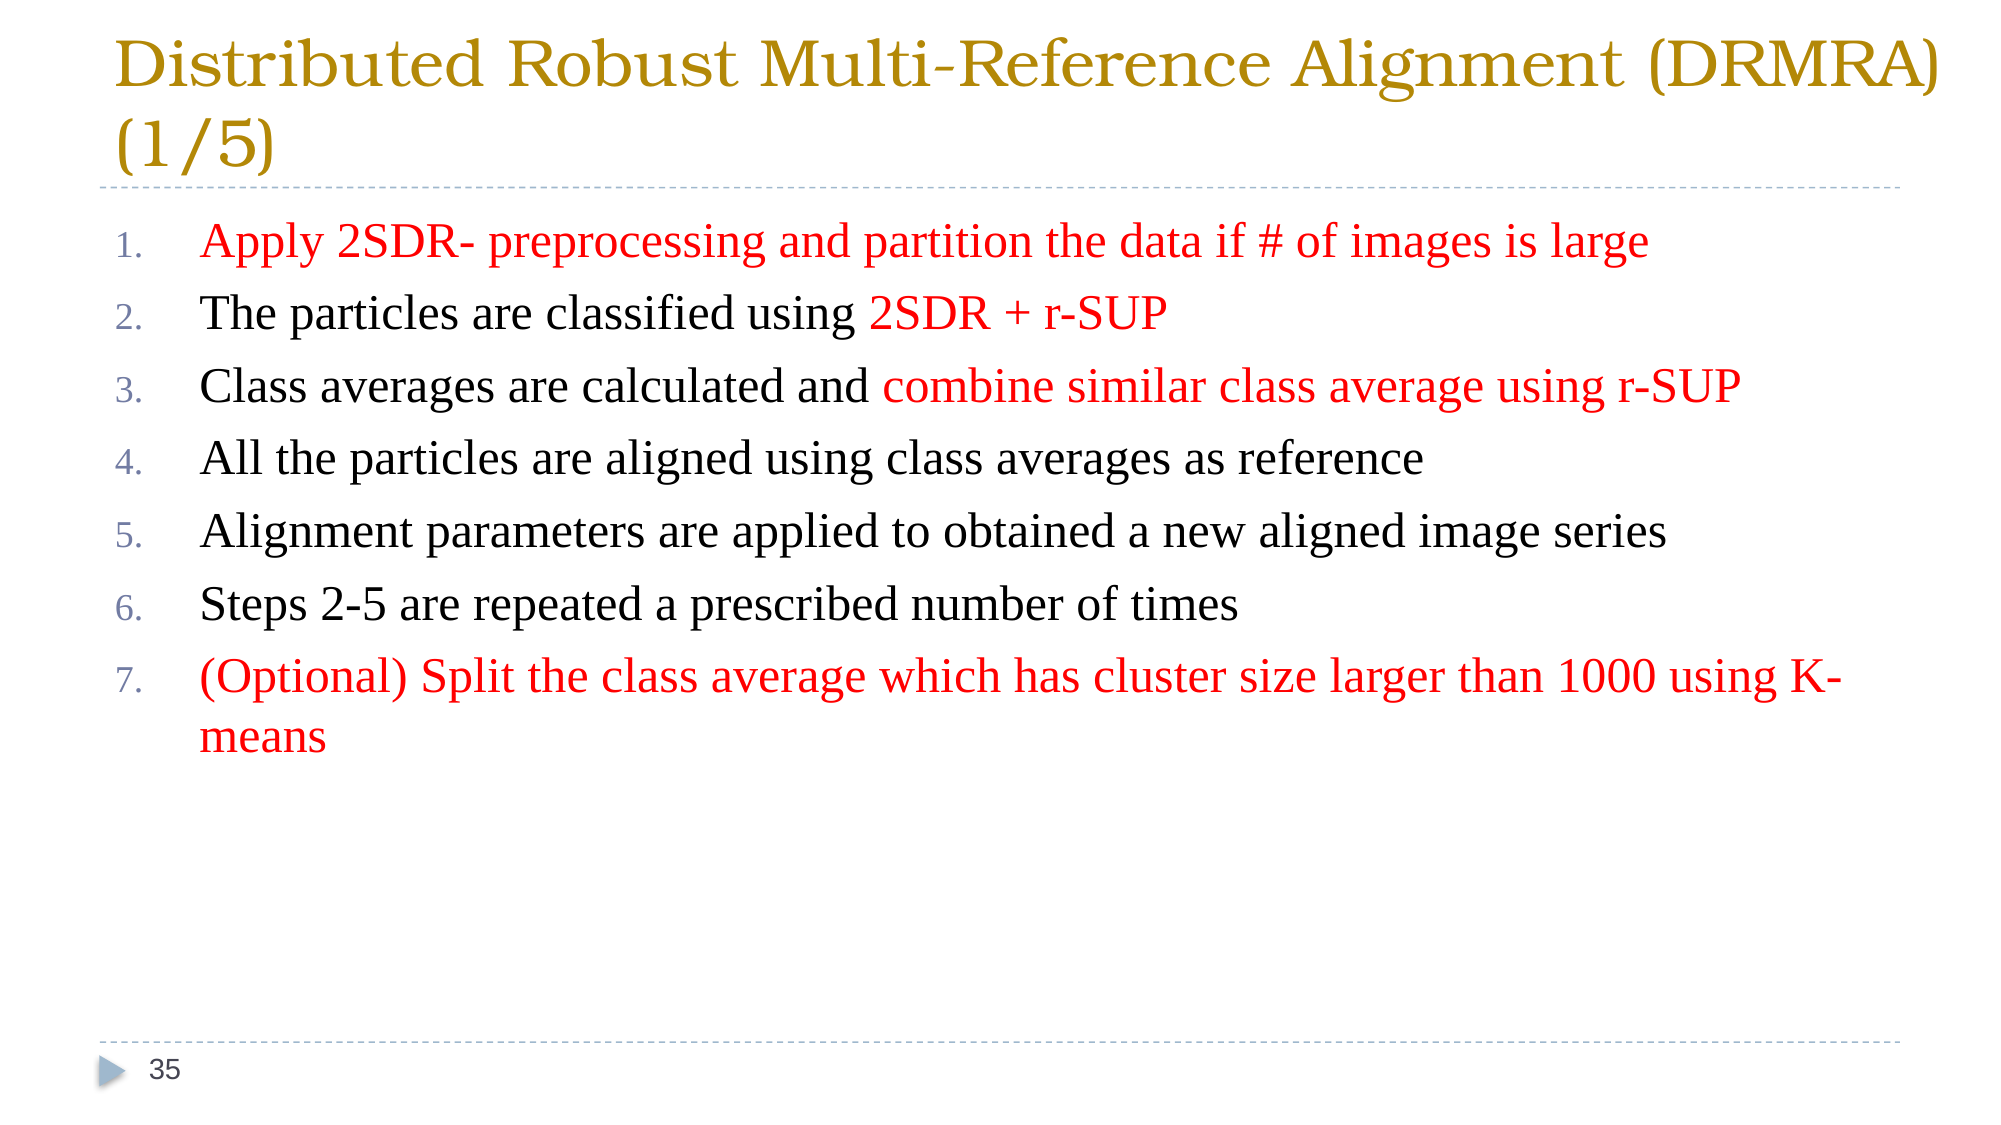

# Distributed Robust Multi-Reference Alignment (DRMRA)(1/5)
Apply 2SDR- preprocessing and partition the data if # of images is large
The particles are classified using 2SDR + r-SUP
Class averages are calculated and combine similar class average using r-SUP
All the particles are aligned using class averages as reference
Alignment parameters are applied to obtained a new aligned image series
Steps 2-5 are repeated a prescribed number of times
(Optional) Split the class average which has cluster size larger than 1000 using K-means

35